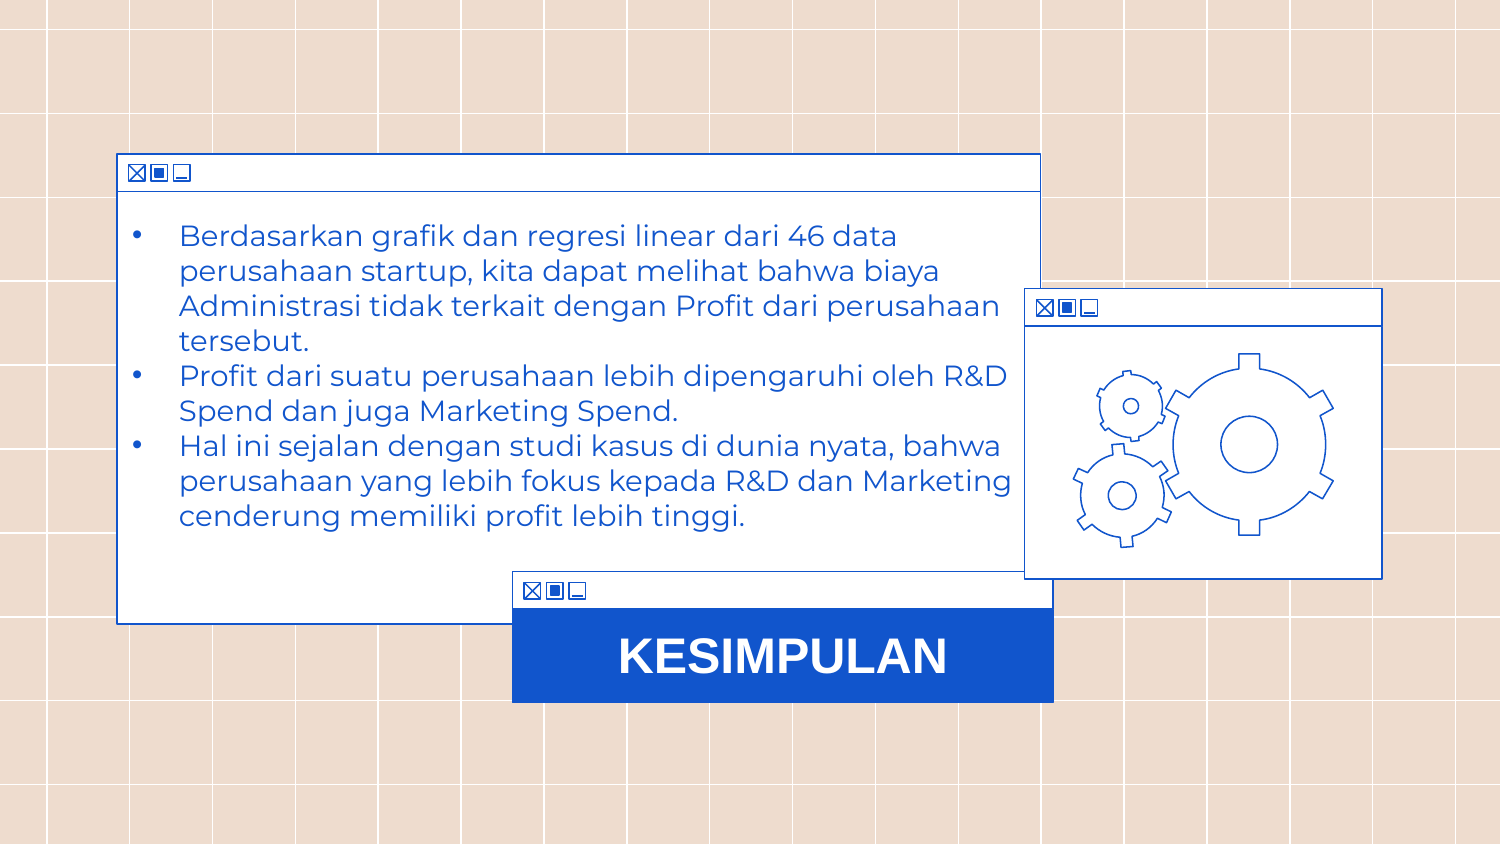

Berdasarkan grafik dan regresi linear dari 46 data perusahaan startup, kita dapat melihat bahwa biaya Administrasi tidak terkait dengan Profit dari perusahaan tersebut.
Profit dari suatu perusahaan lebih dipengaruhi oleh R&D Spend dan juga Marketing Spend.
Hal ini sejalan dengan studi kasus di dunia nyata, bahwa perusahaan yang lebih fokus kepada R&D dan Marketing cenderung memiliki profit lebih tinggi.

# KESIMPULAN